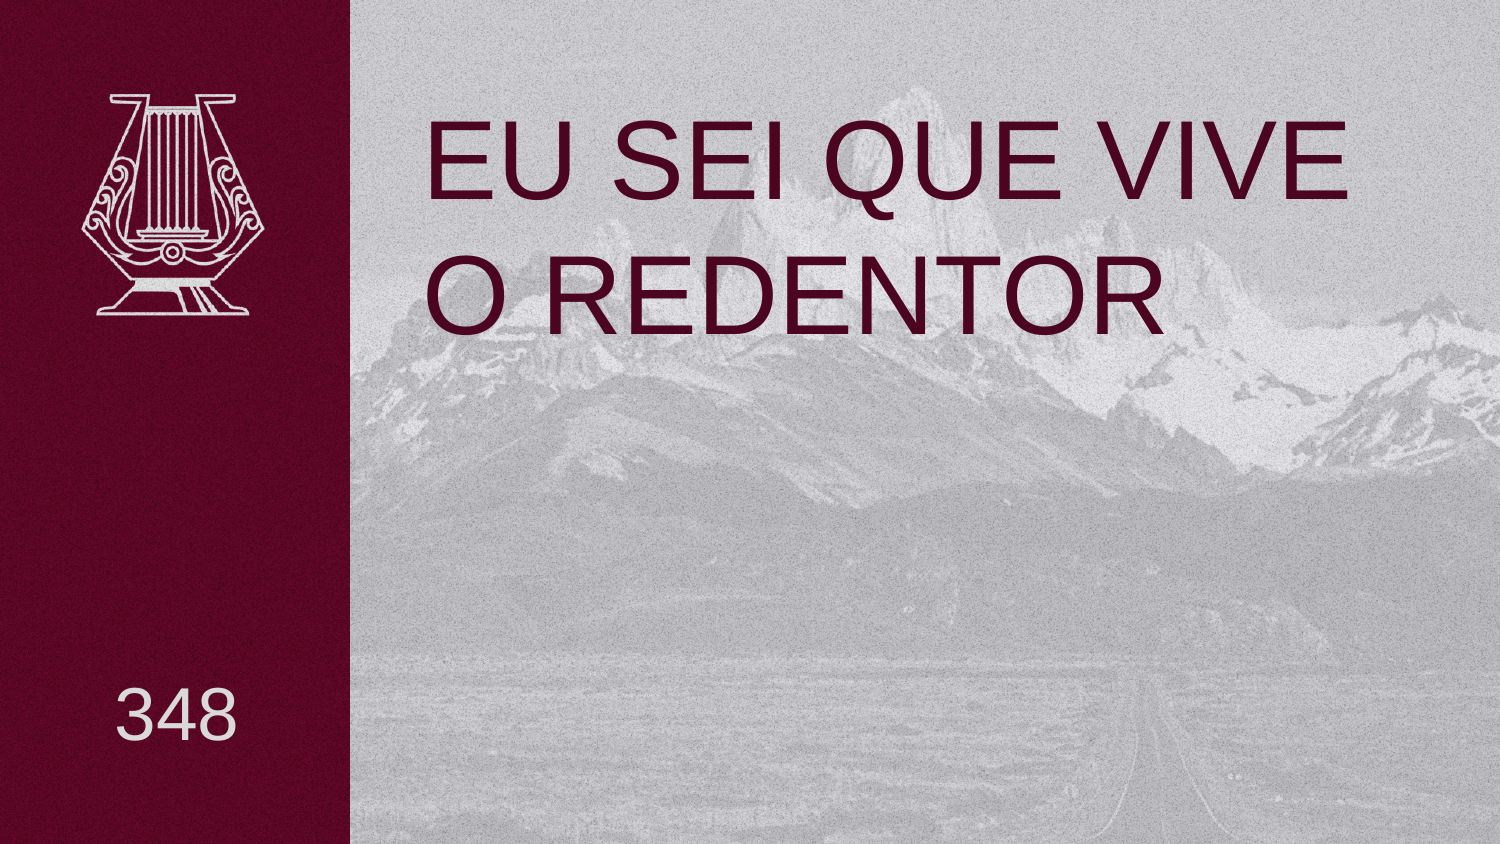

# EU SEI QUE VIVE O REDENTOR
348